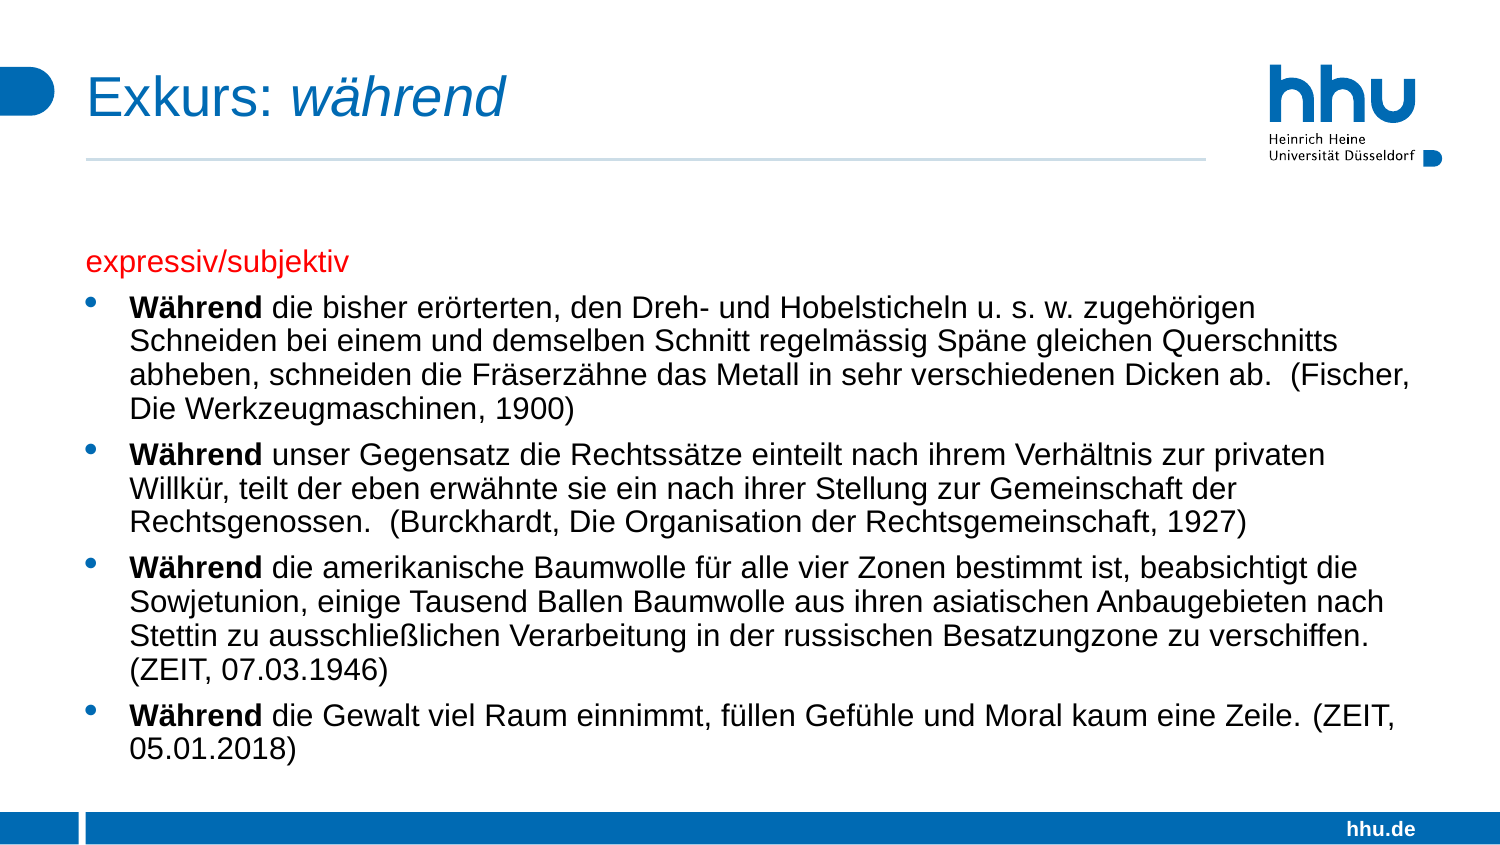

# Exkurs: während
expressiv/subjektiv
Während die bisher erörterten, den Dreh- und Hobelsticheln u. s. w. zugehörigen Schneiden bei einem und demselben Schnitt regelmässig Späne gleichen Querschnitts abheben, schneiden die Fräserzähne das Metall in sehr verschiedenen Dicken ab.  (Fischer, Die Werkzeugmaschinen, 1900)
Während unser Gegensatz die Rechtssätze einteilt nach ihrem Verhältnis zur privaten Willkür, teilt der eben erwähnte sie ein nach ihrer Stellung zur Gemeinschaft der Rechtsgenossen.  (Burckhardt, Die Organisation der Rechtsgemeinschaft, 1927)
Während die amerikanische Baumwolle für alle vier Zonen bestimmt ist, beabsichtigt die Sowjetunion, einige Tausend Ballen Baumwolle aus ihren asiatischen Anbaugebieten nach Stettin zu ausschließlichen Verarbeitung in der russischen Besatzungzone zu verschiffen.  (ZEIT, 07.03.1946)
Während die Gewalt viel Raum einnimmt, füllen Gefühle und Moral kaum eine Zeile. (ZEIT, 05.01.2018)